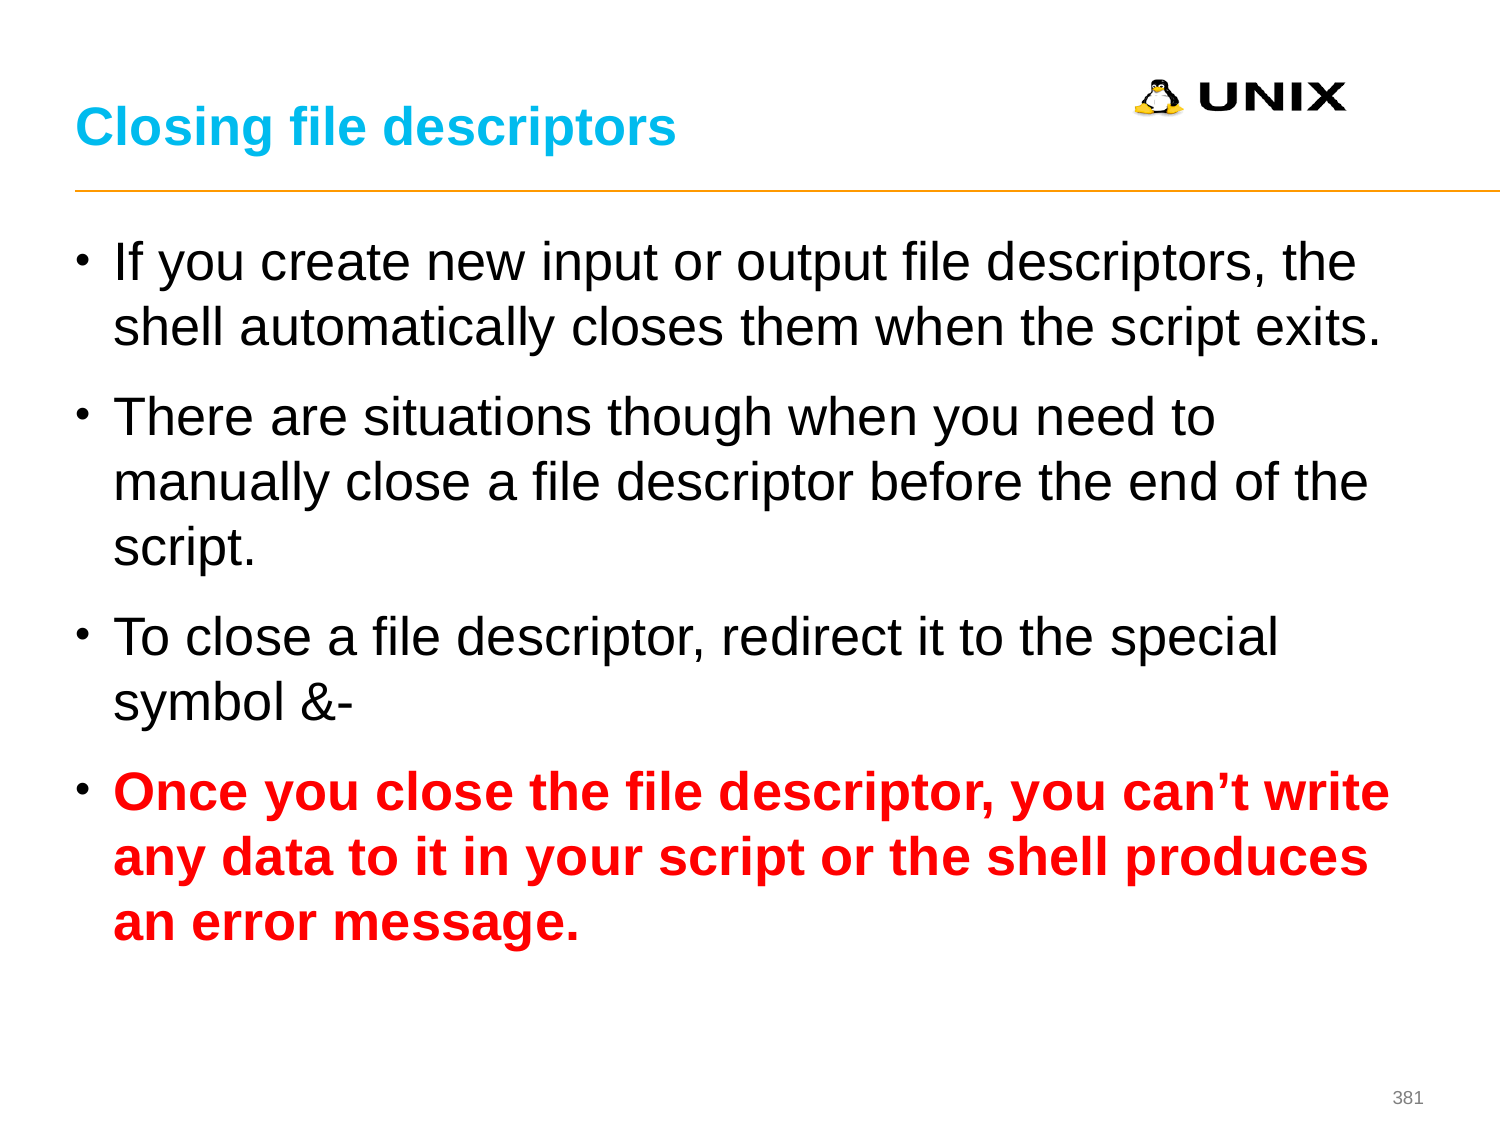

# Closing file descriptors
If you create new input or output file descriptors, the shell automatically closes them when the script exits.
There are situations though when you need to manually close a file descriptor before the end of the script.
To close a file descriptor, redirect it to the special symbol &-
Once you close the file descriptor, you can’t write any data to it in your script or the shell produces an error message.